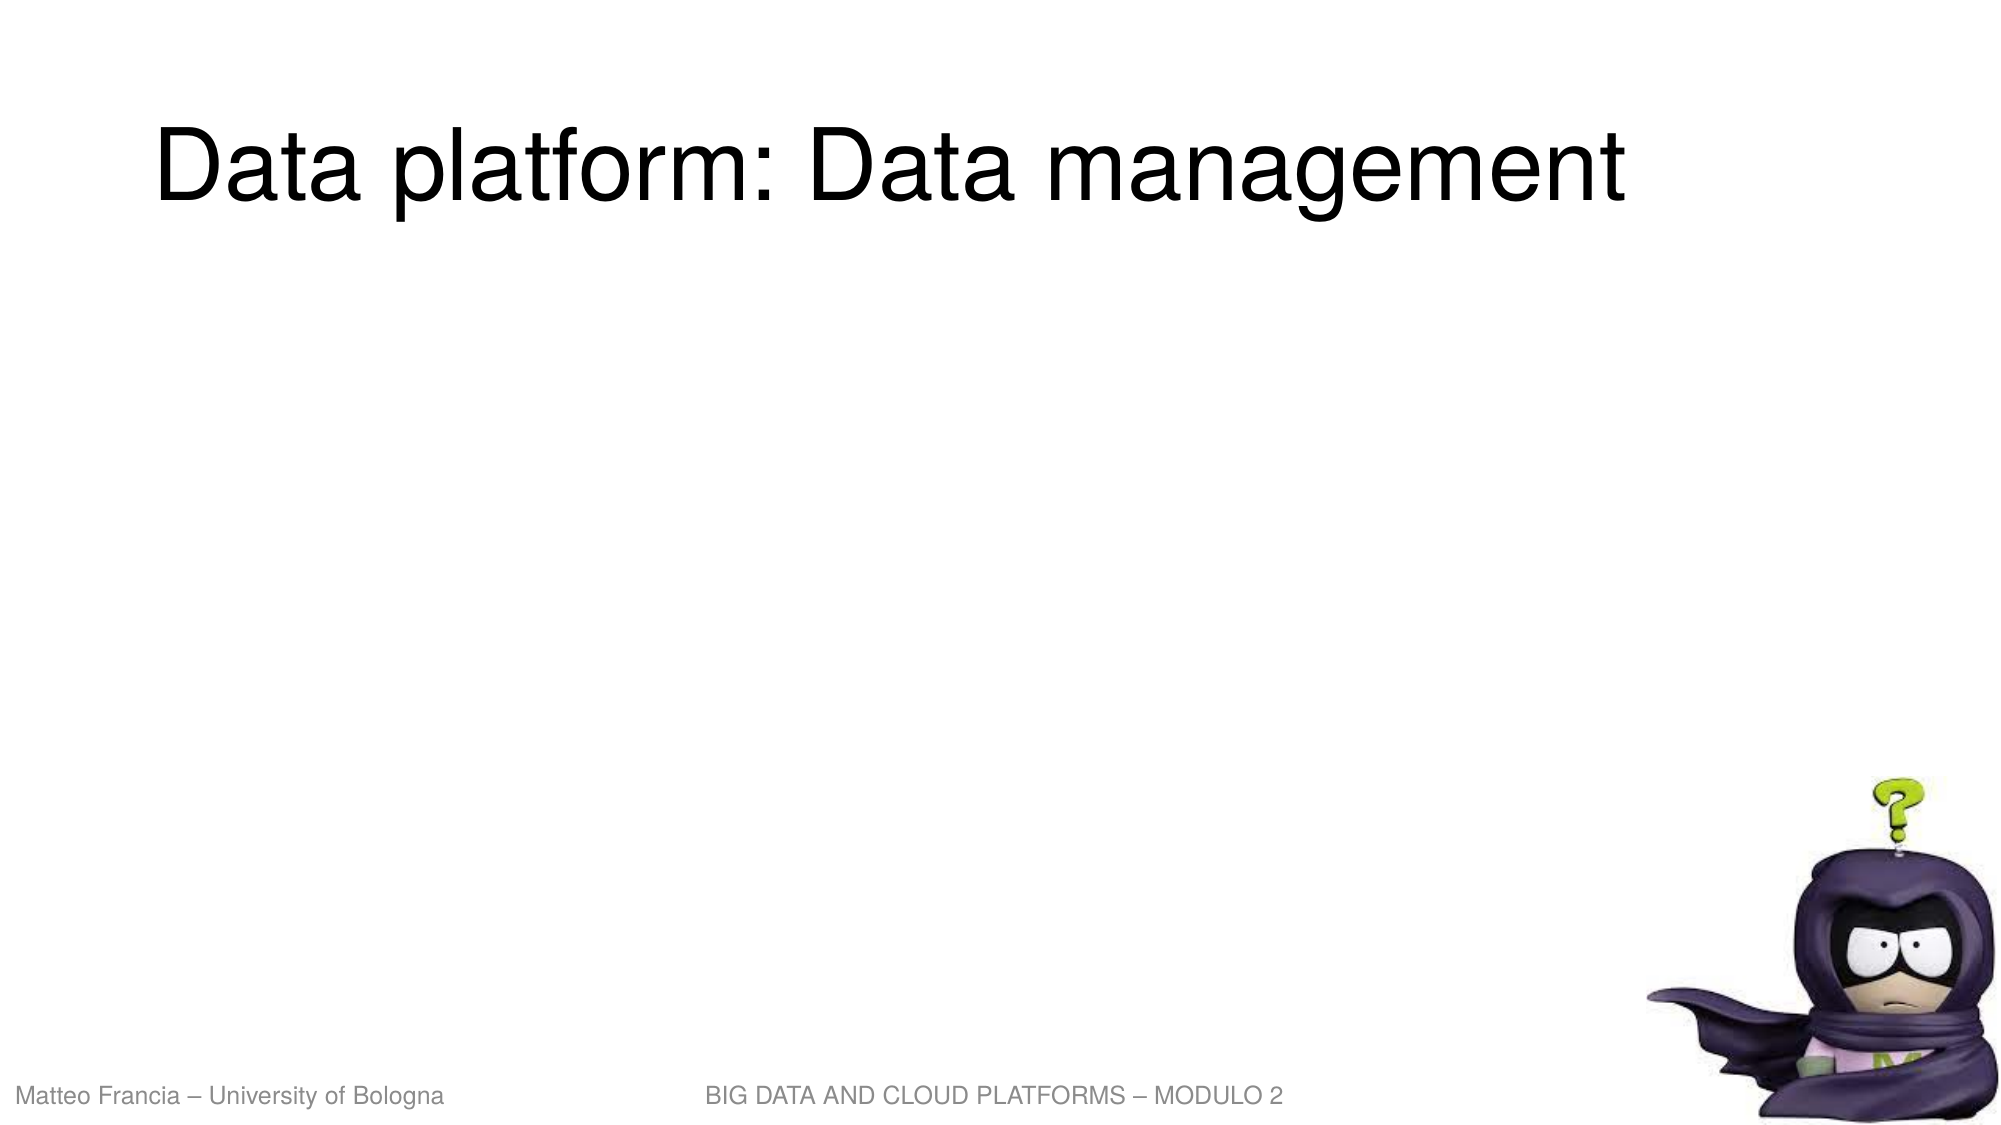

# Data platform: Data management

28
Matteo Francia – University of Bologna